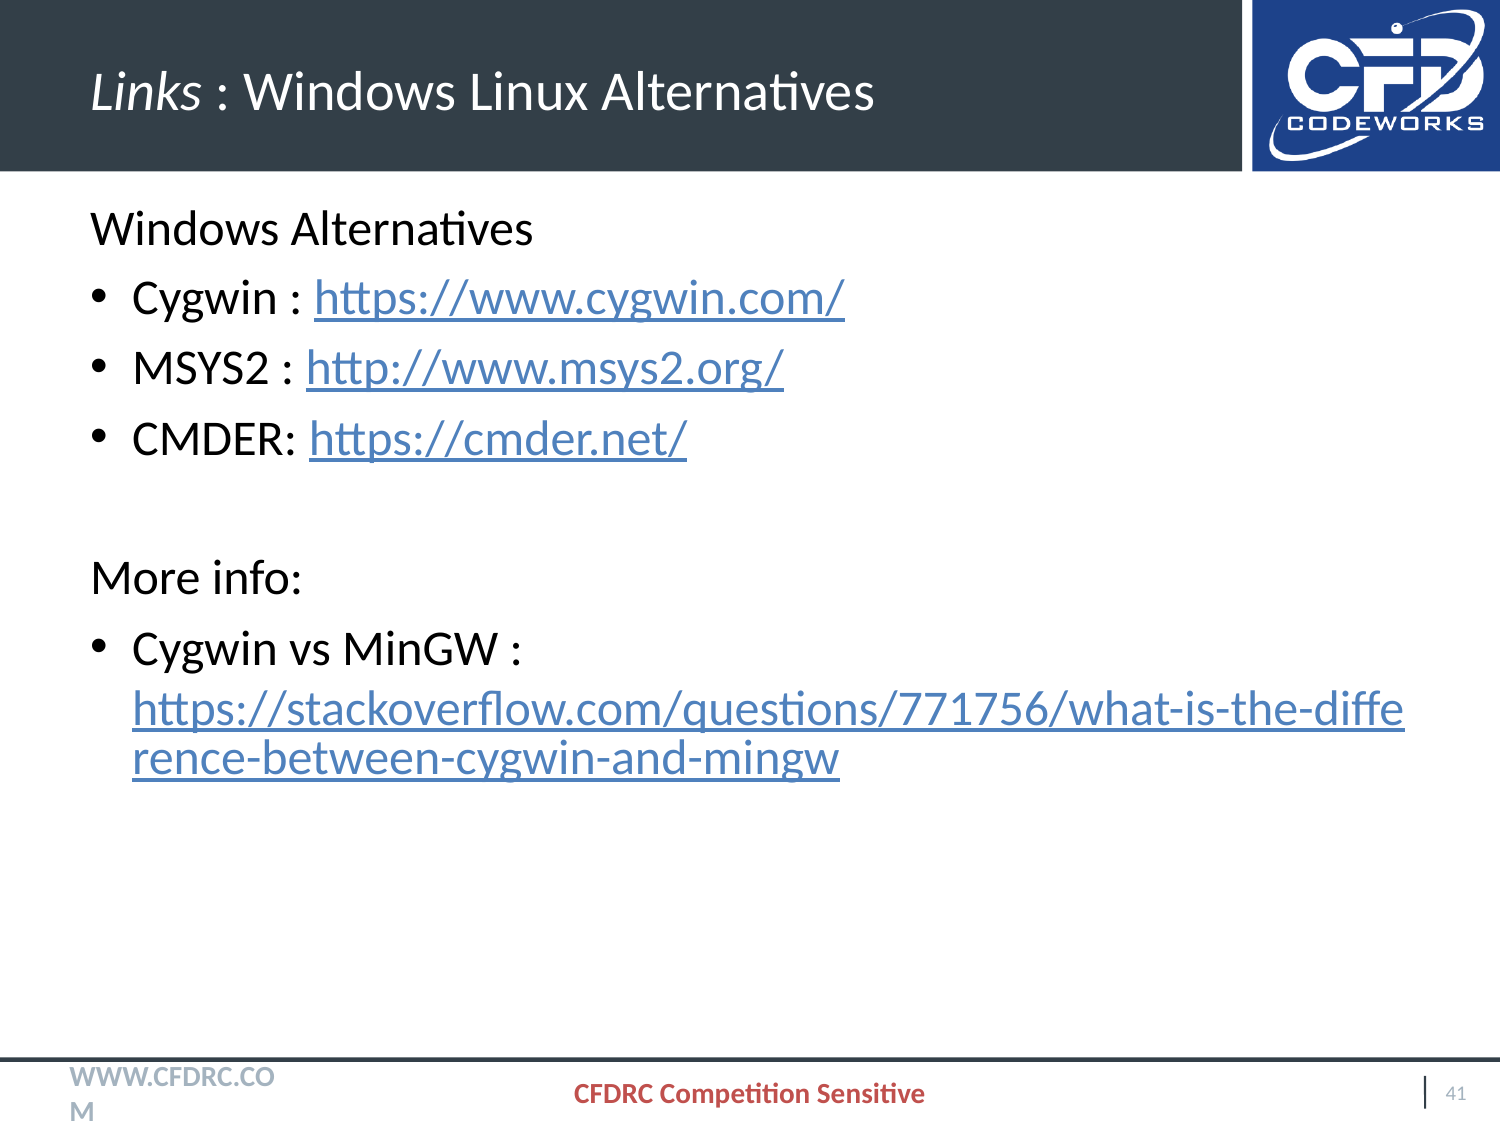

# Links : Windows Linux Alternatives
Windows Alternatives
Cygwin : https://www.cygwin.com/
MSYS2 : http://www.msys2.org/
CMDER: https://cmder.net/

More info:
Cygwin vs MinGW : https://stackoverflow.com/questions/771756/what-is-the-difference-between-cygwin-and-mingw

CFDRC Competition Sensitive
41